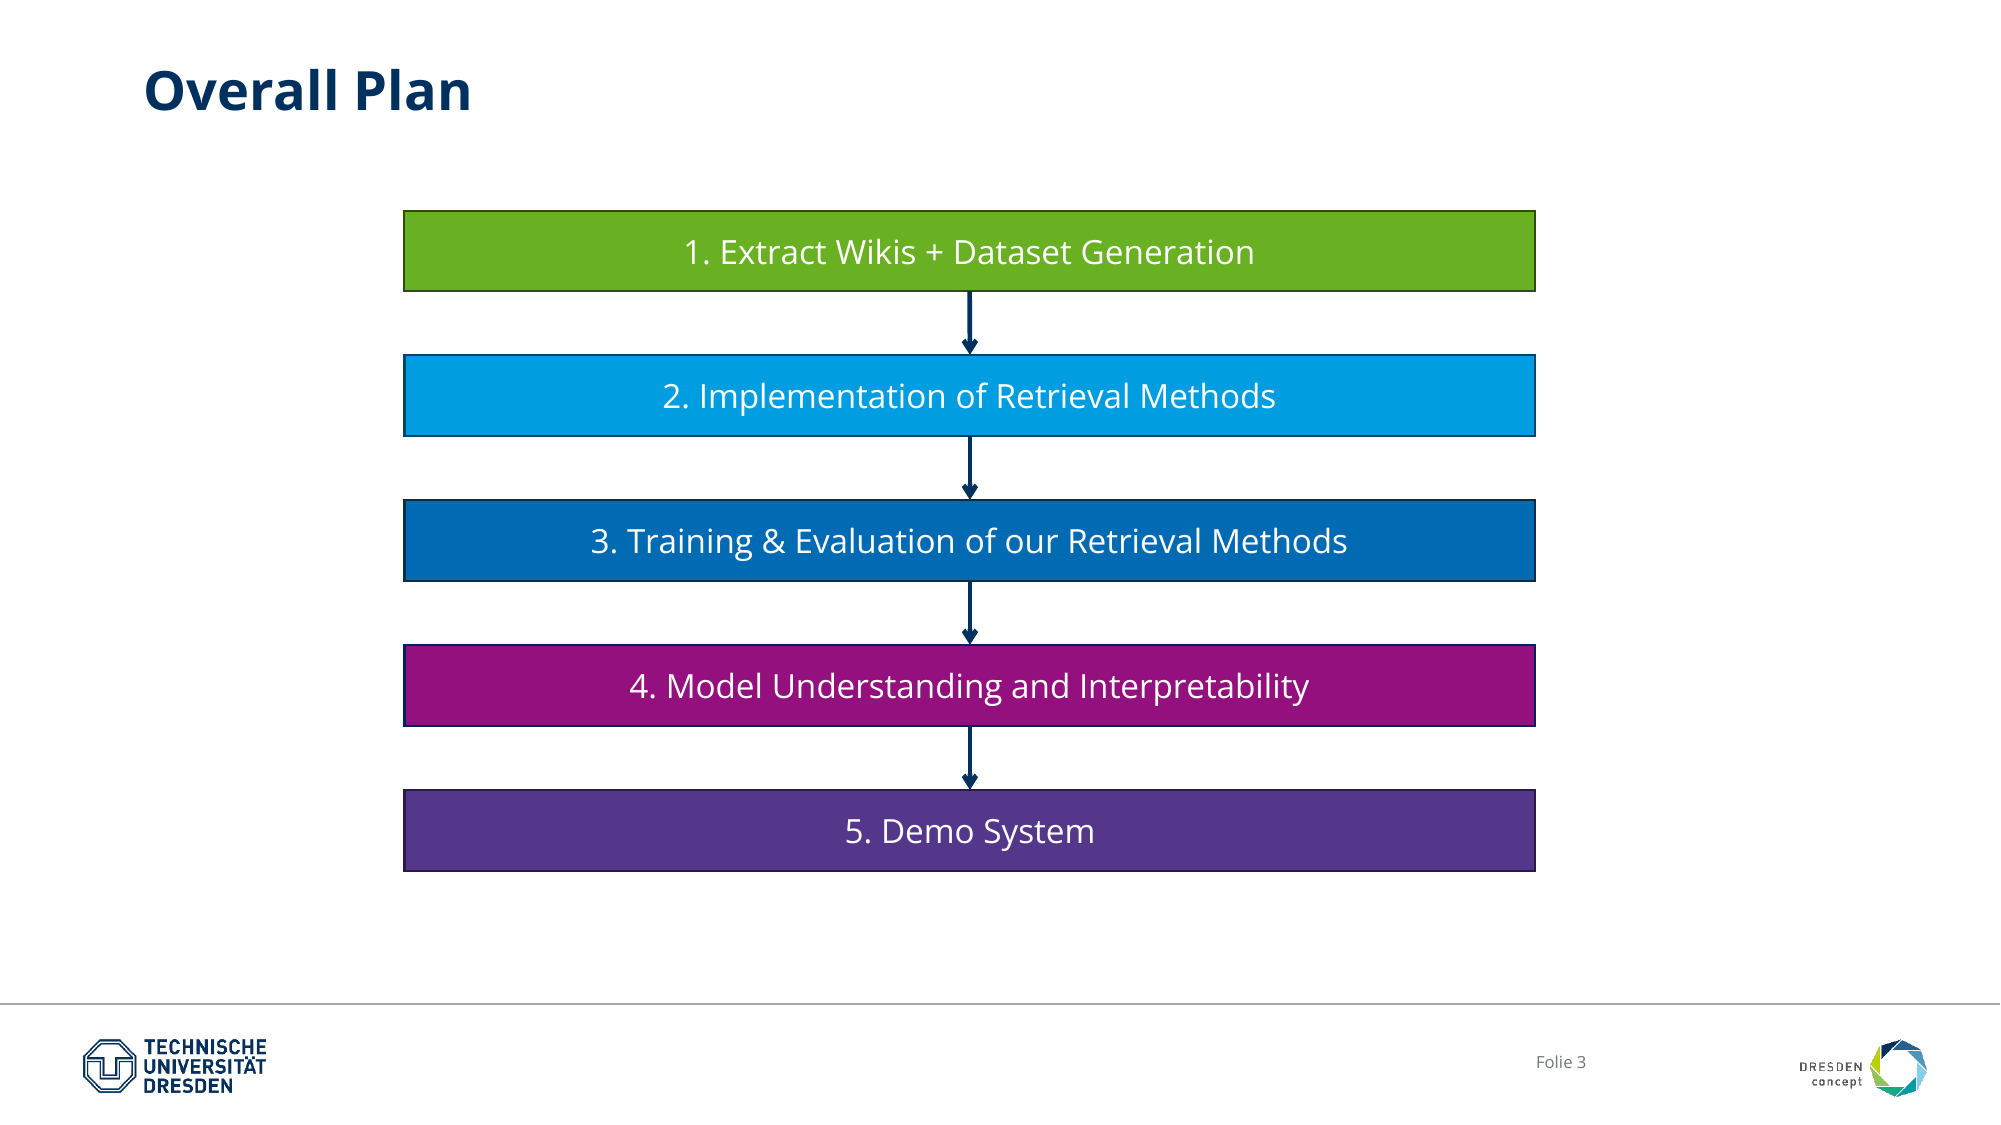

# Overall Plan
1. Extract Wikis + Dataset Generation
2. Implementation of Retrieval Methods
3. Training & Evaluation of our Retrieval Methods
4. Model Understanding and Interpretability
5. Demo System